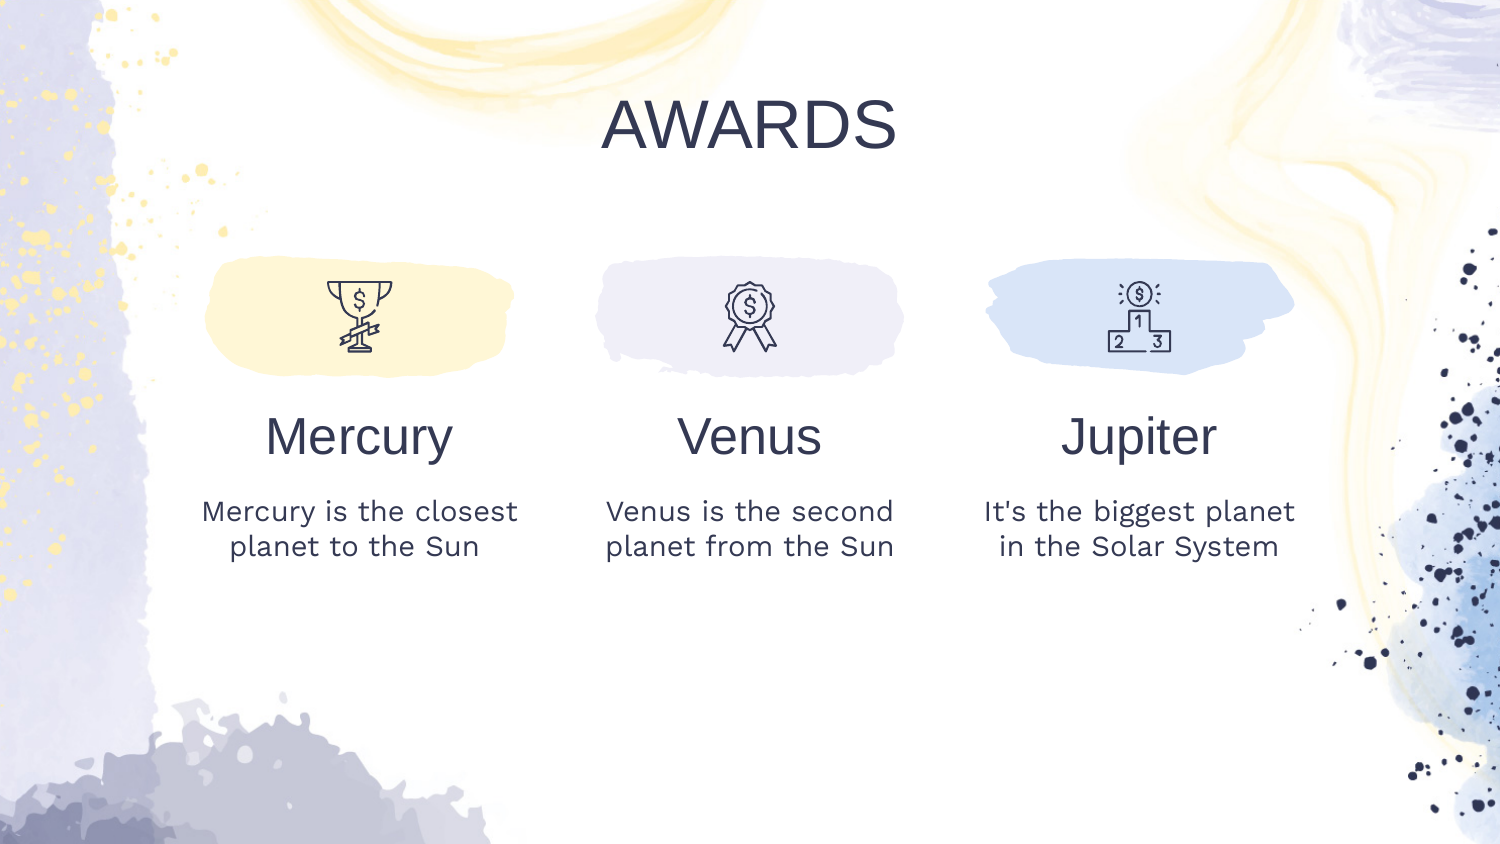

AWARDS

Venus
Jupiter
# Mercury
Mercury is the closest planet to the Sun
Venus is the second planet from the Sun
It's the biggest planet in the Solar System